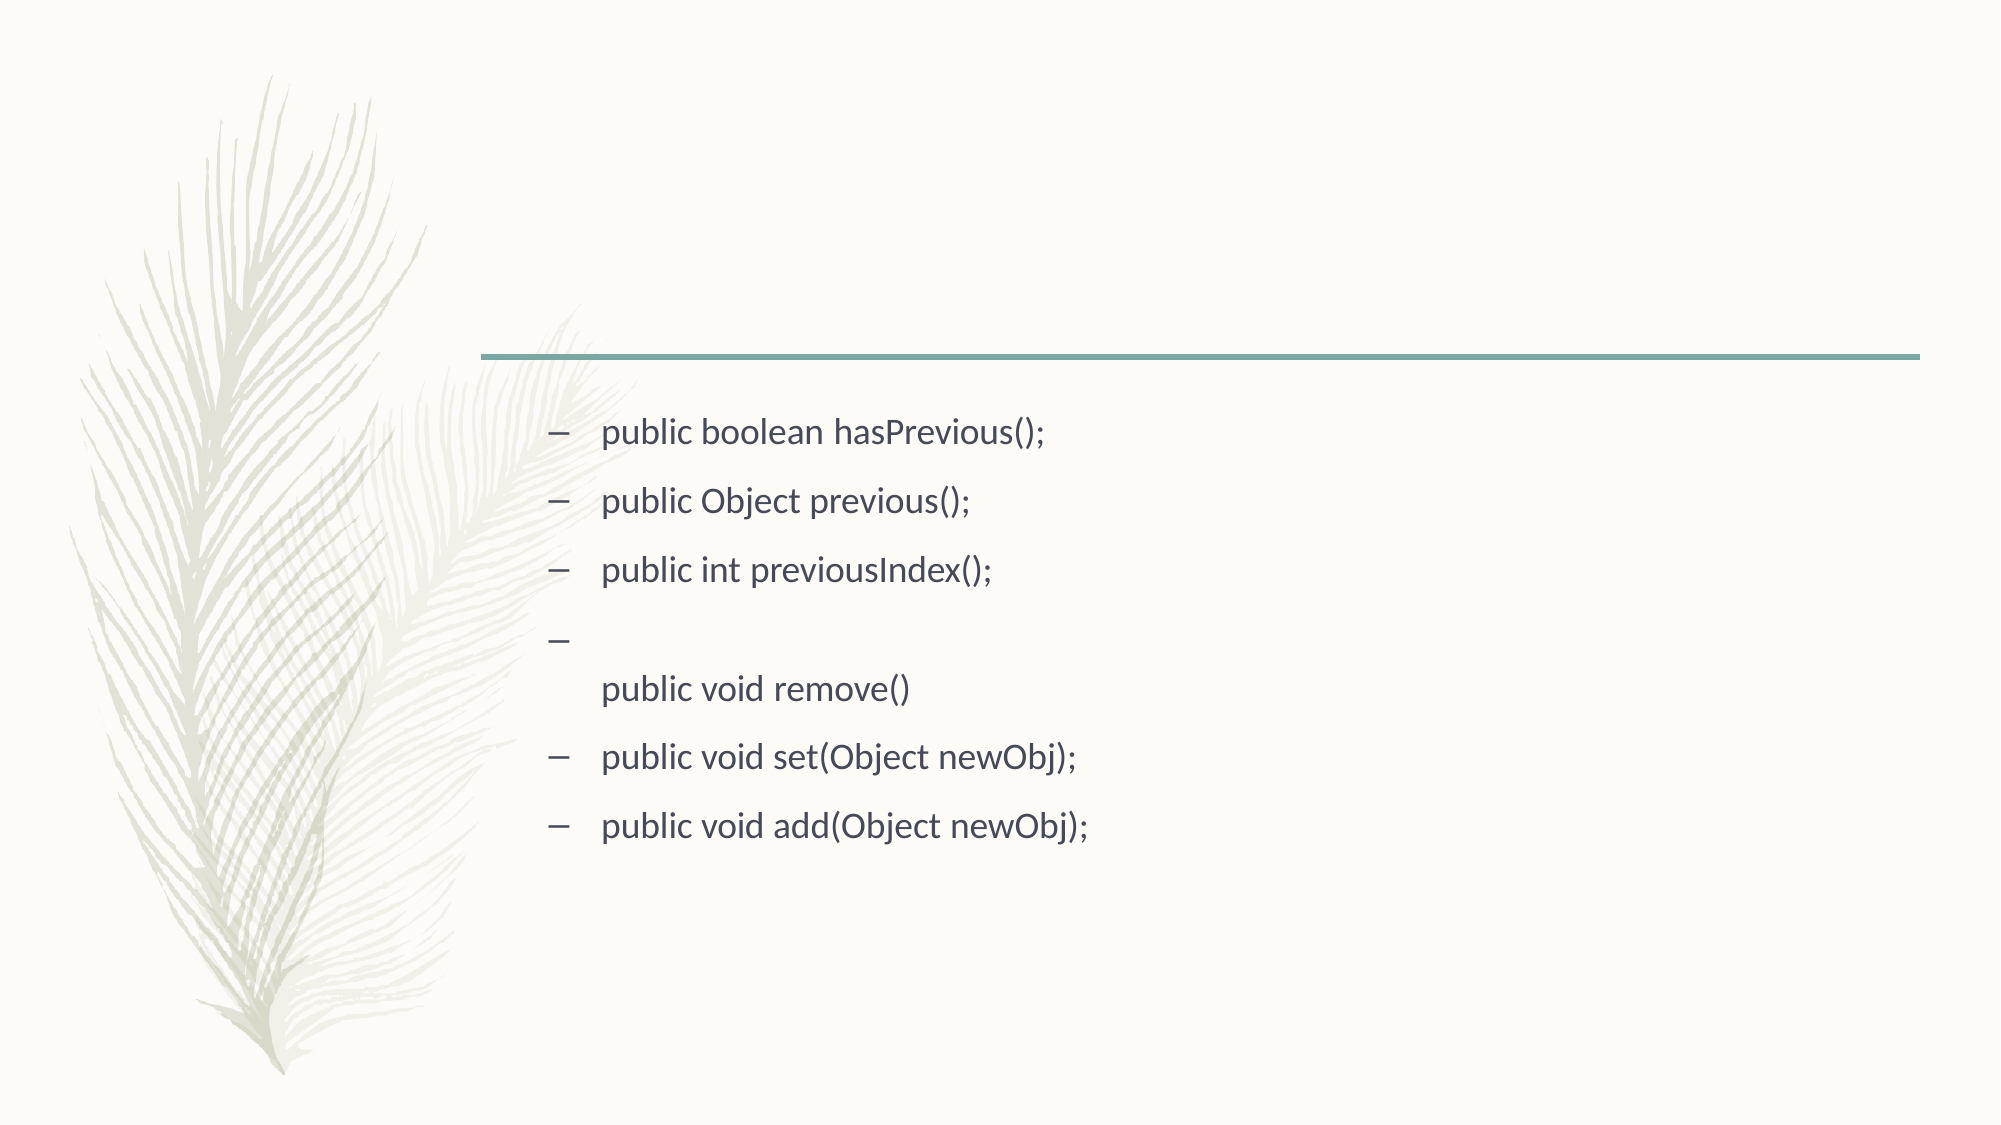

public boolean hasPrevious();
public Object previous();
public int previousIndex();
–
public void remove()
public void set(Object newObj);
public void add(Object newObj);